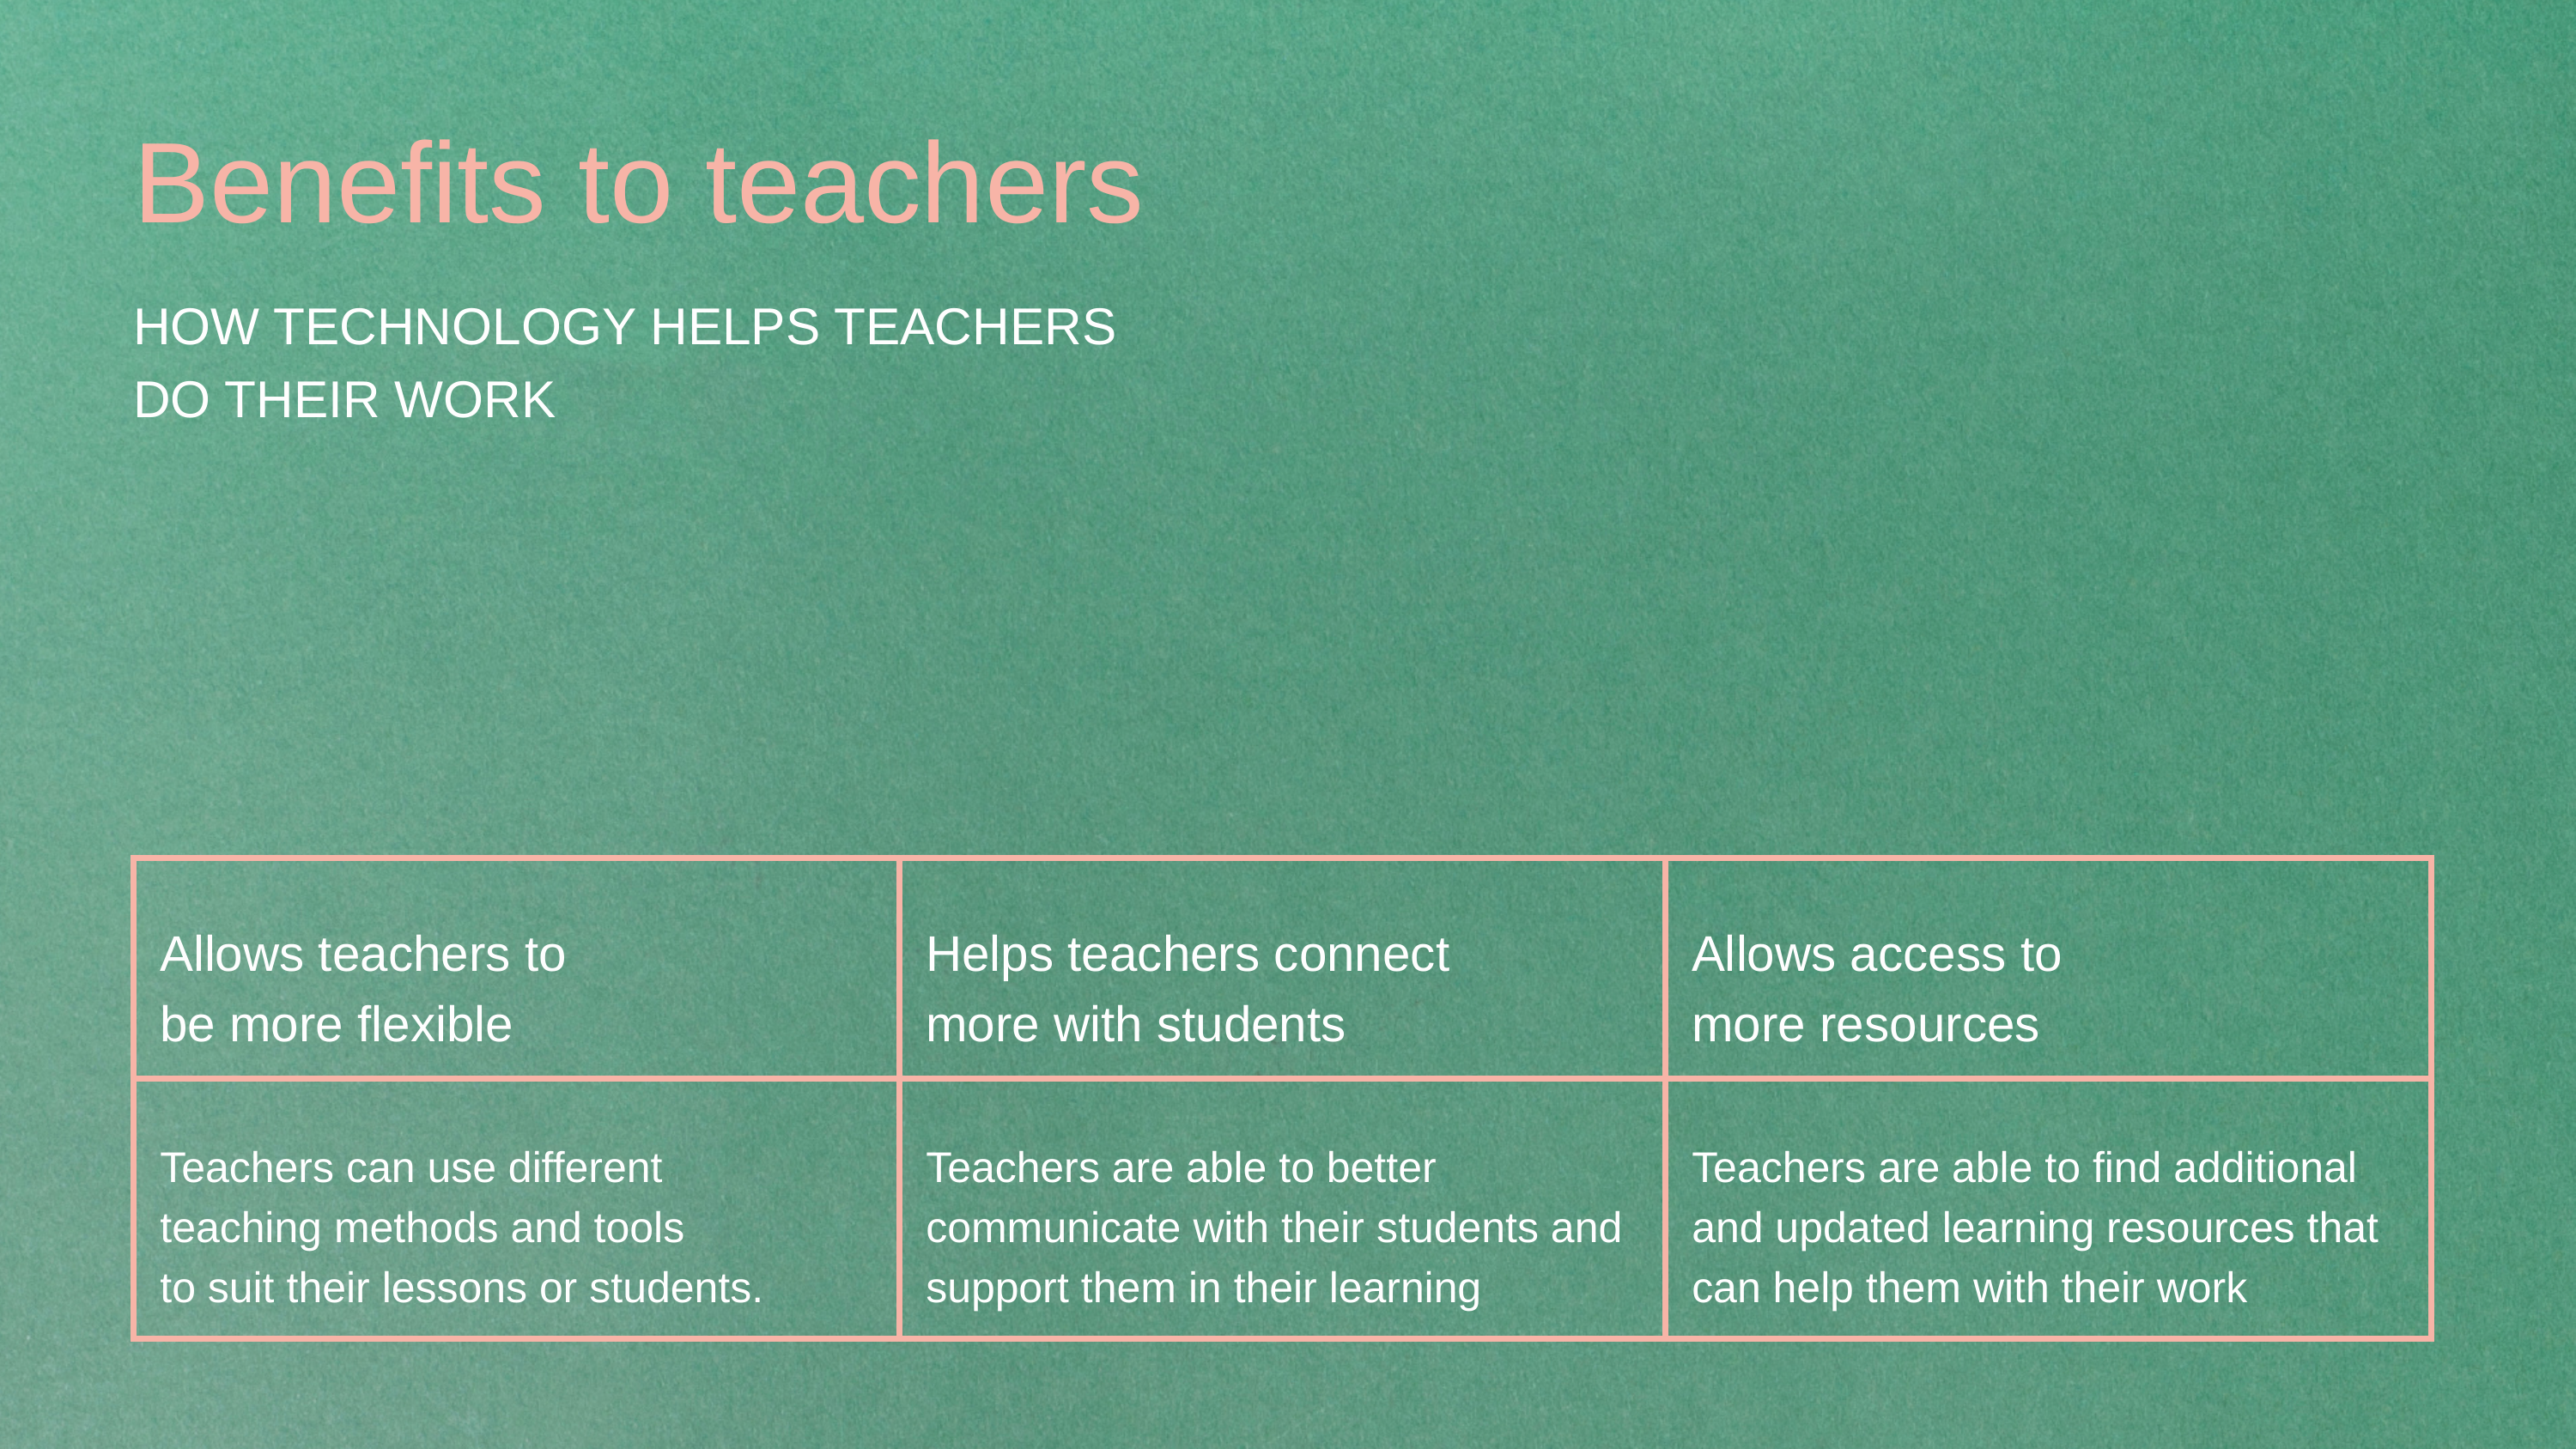

Benefits to teachers
HOW TECHNOLOGY HELPS TEACHERS
DO THEIR WORK
| Allows teachers to be more flexible | Helps teachers connect more with students | Allows access to more resources |
| --- | --- | --- |
| Teachers can use different teaching methods and tools to suit their lessons or students. | Teachers are able to better communicate with their students and support them in their learning | Teachers are able to find additional and updated learning resources that can help them with their work |